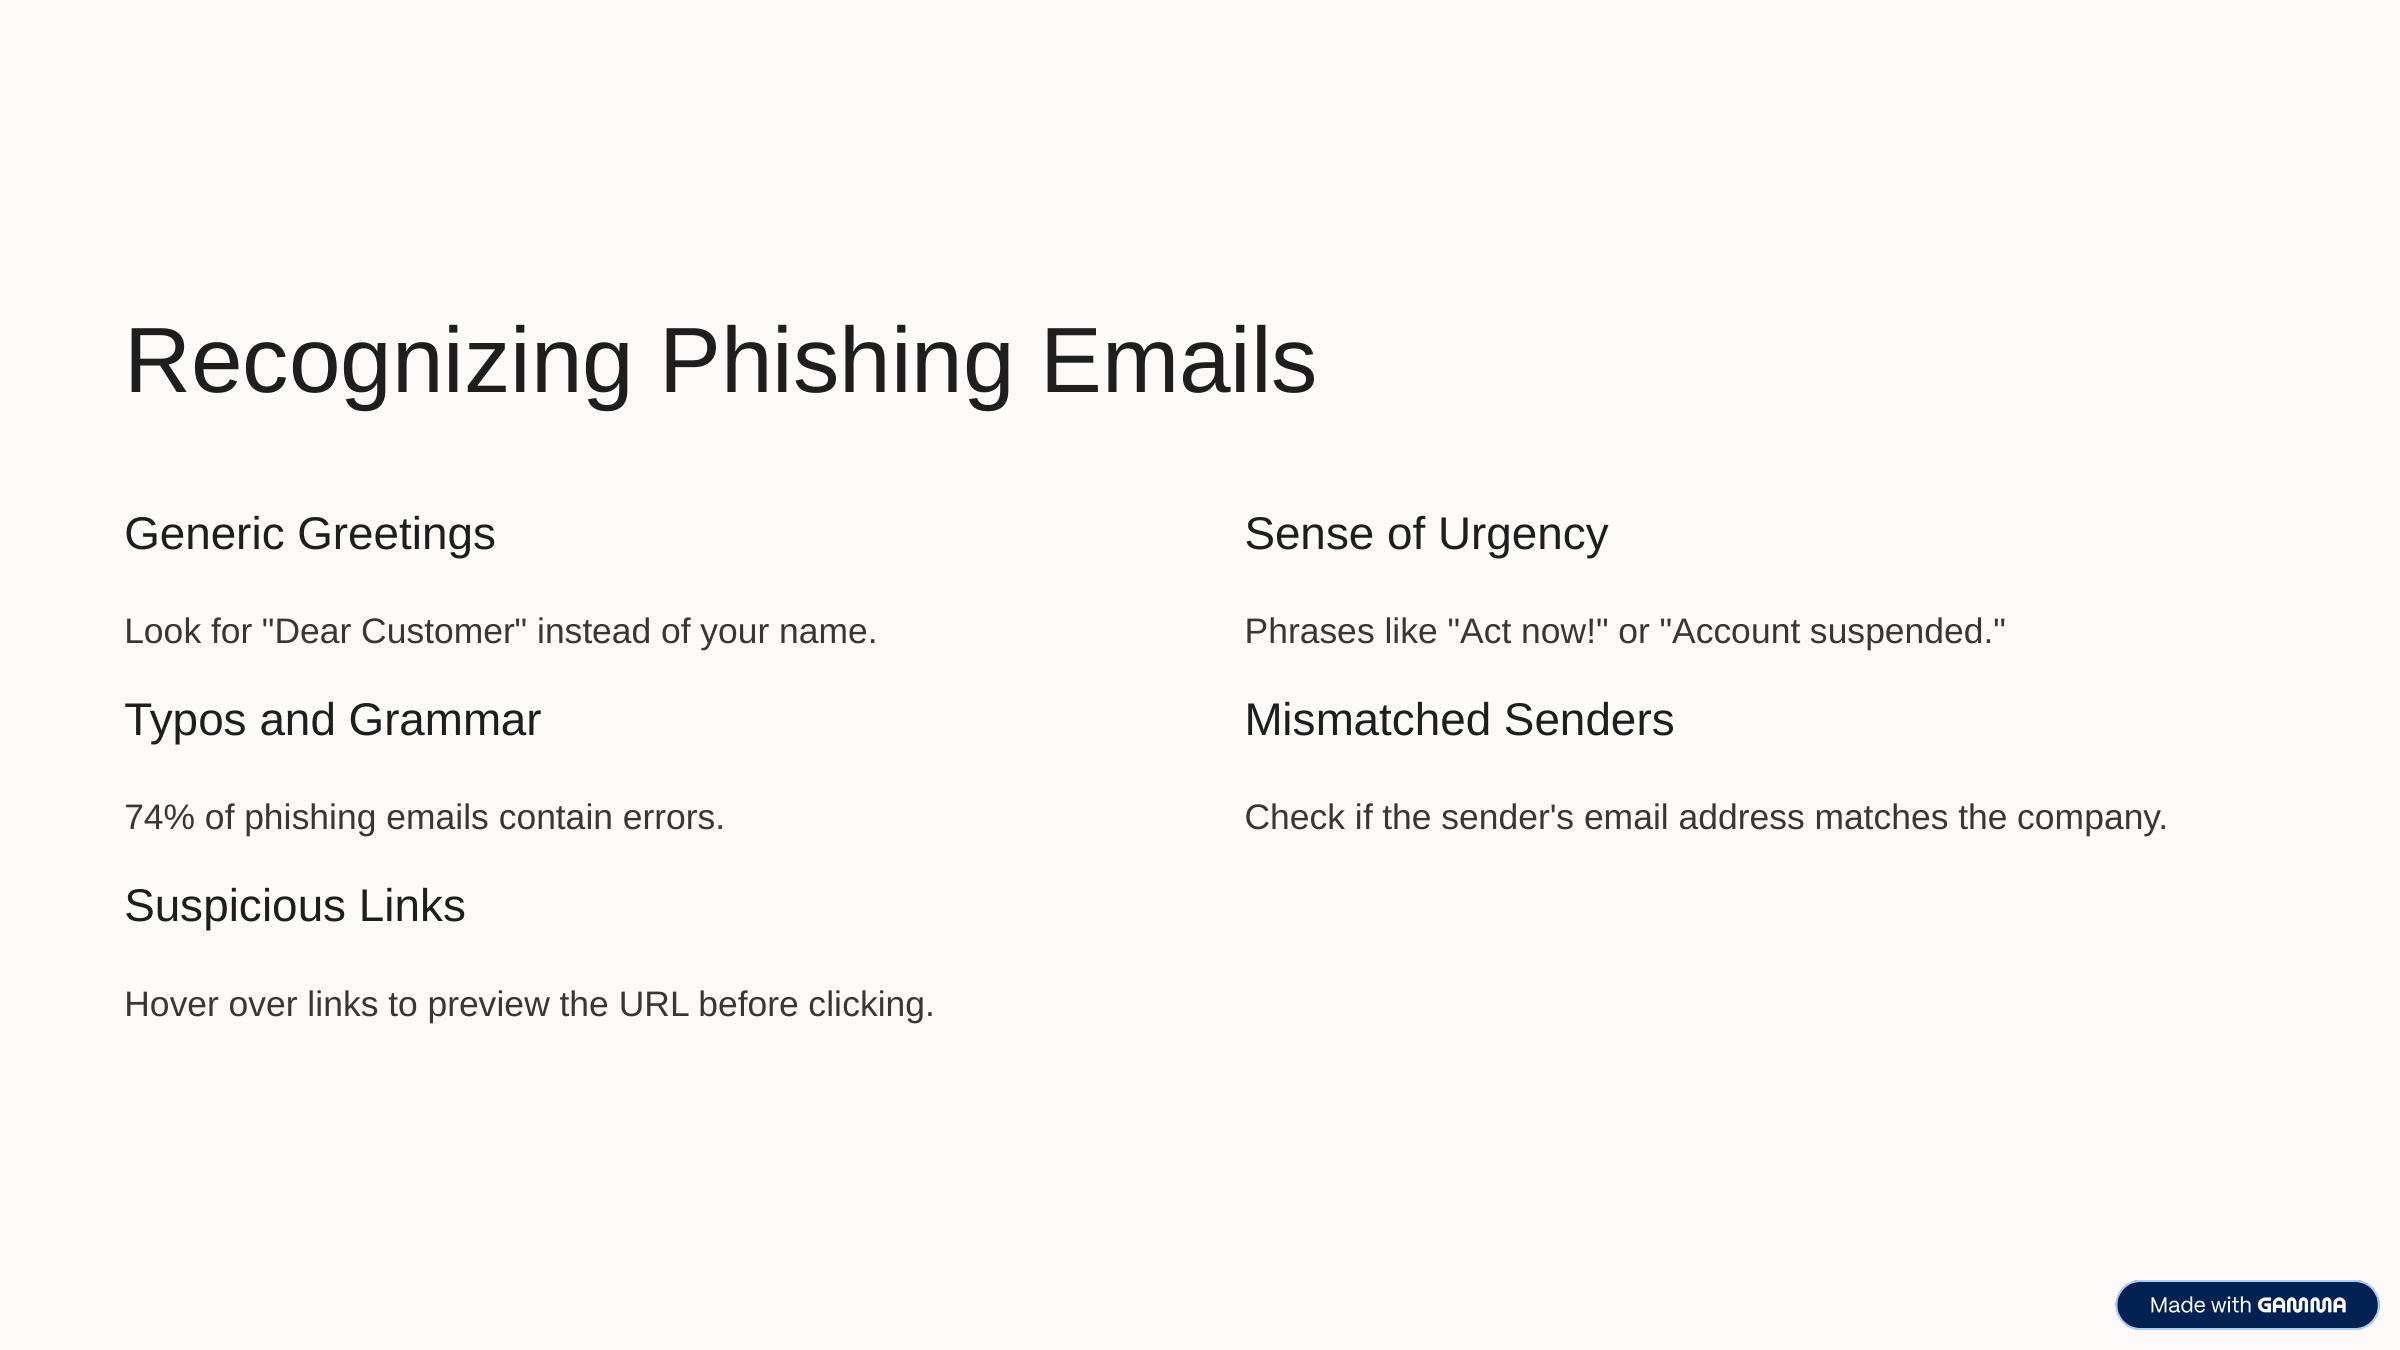

Recognizing Phishing Emails
Generic Greetings
Sense of Urgency
Look for "Dear Customer" instead of your name.
Phrases like "Act now!" or "Account suspended."
Typos and Grammar
Mismatched Senders
74% of phishing emails contain errors.
Check if the sender's email address matches the company.
Suspicious Links
Hover over links to preview the URL before clicking.